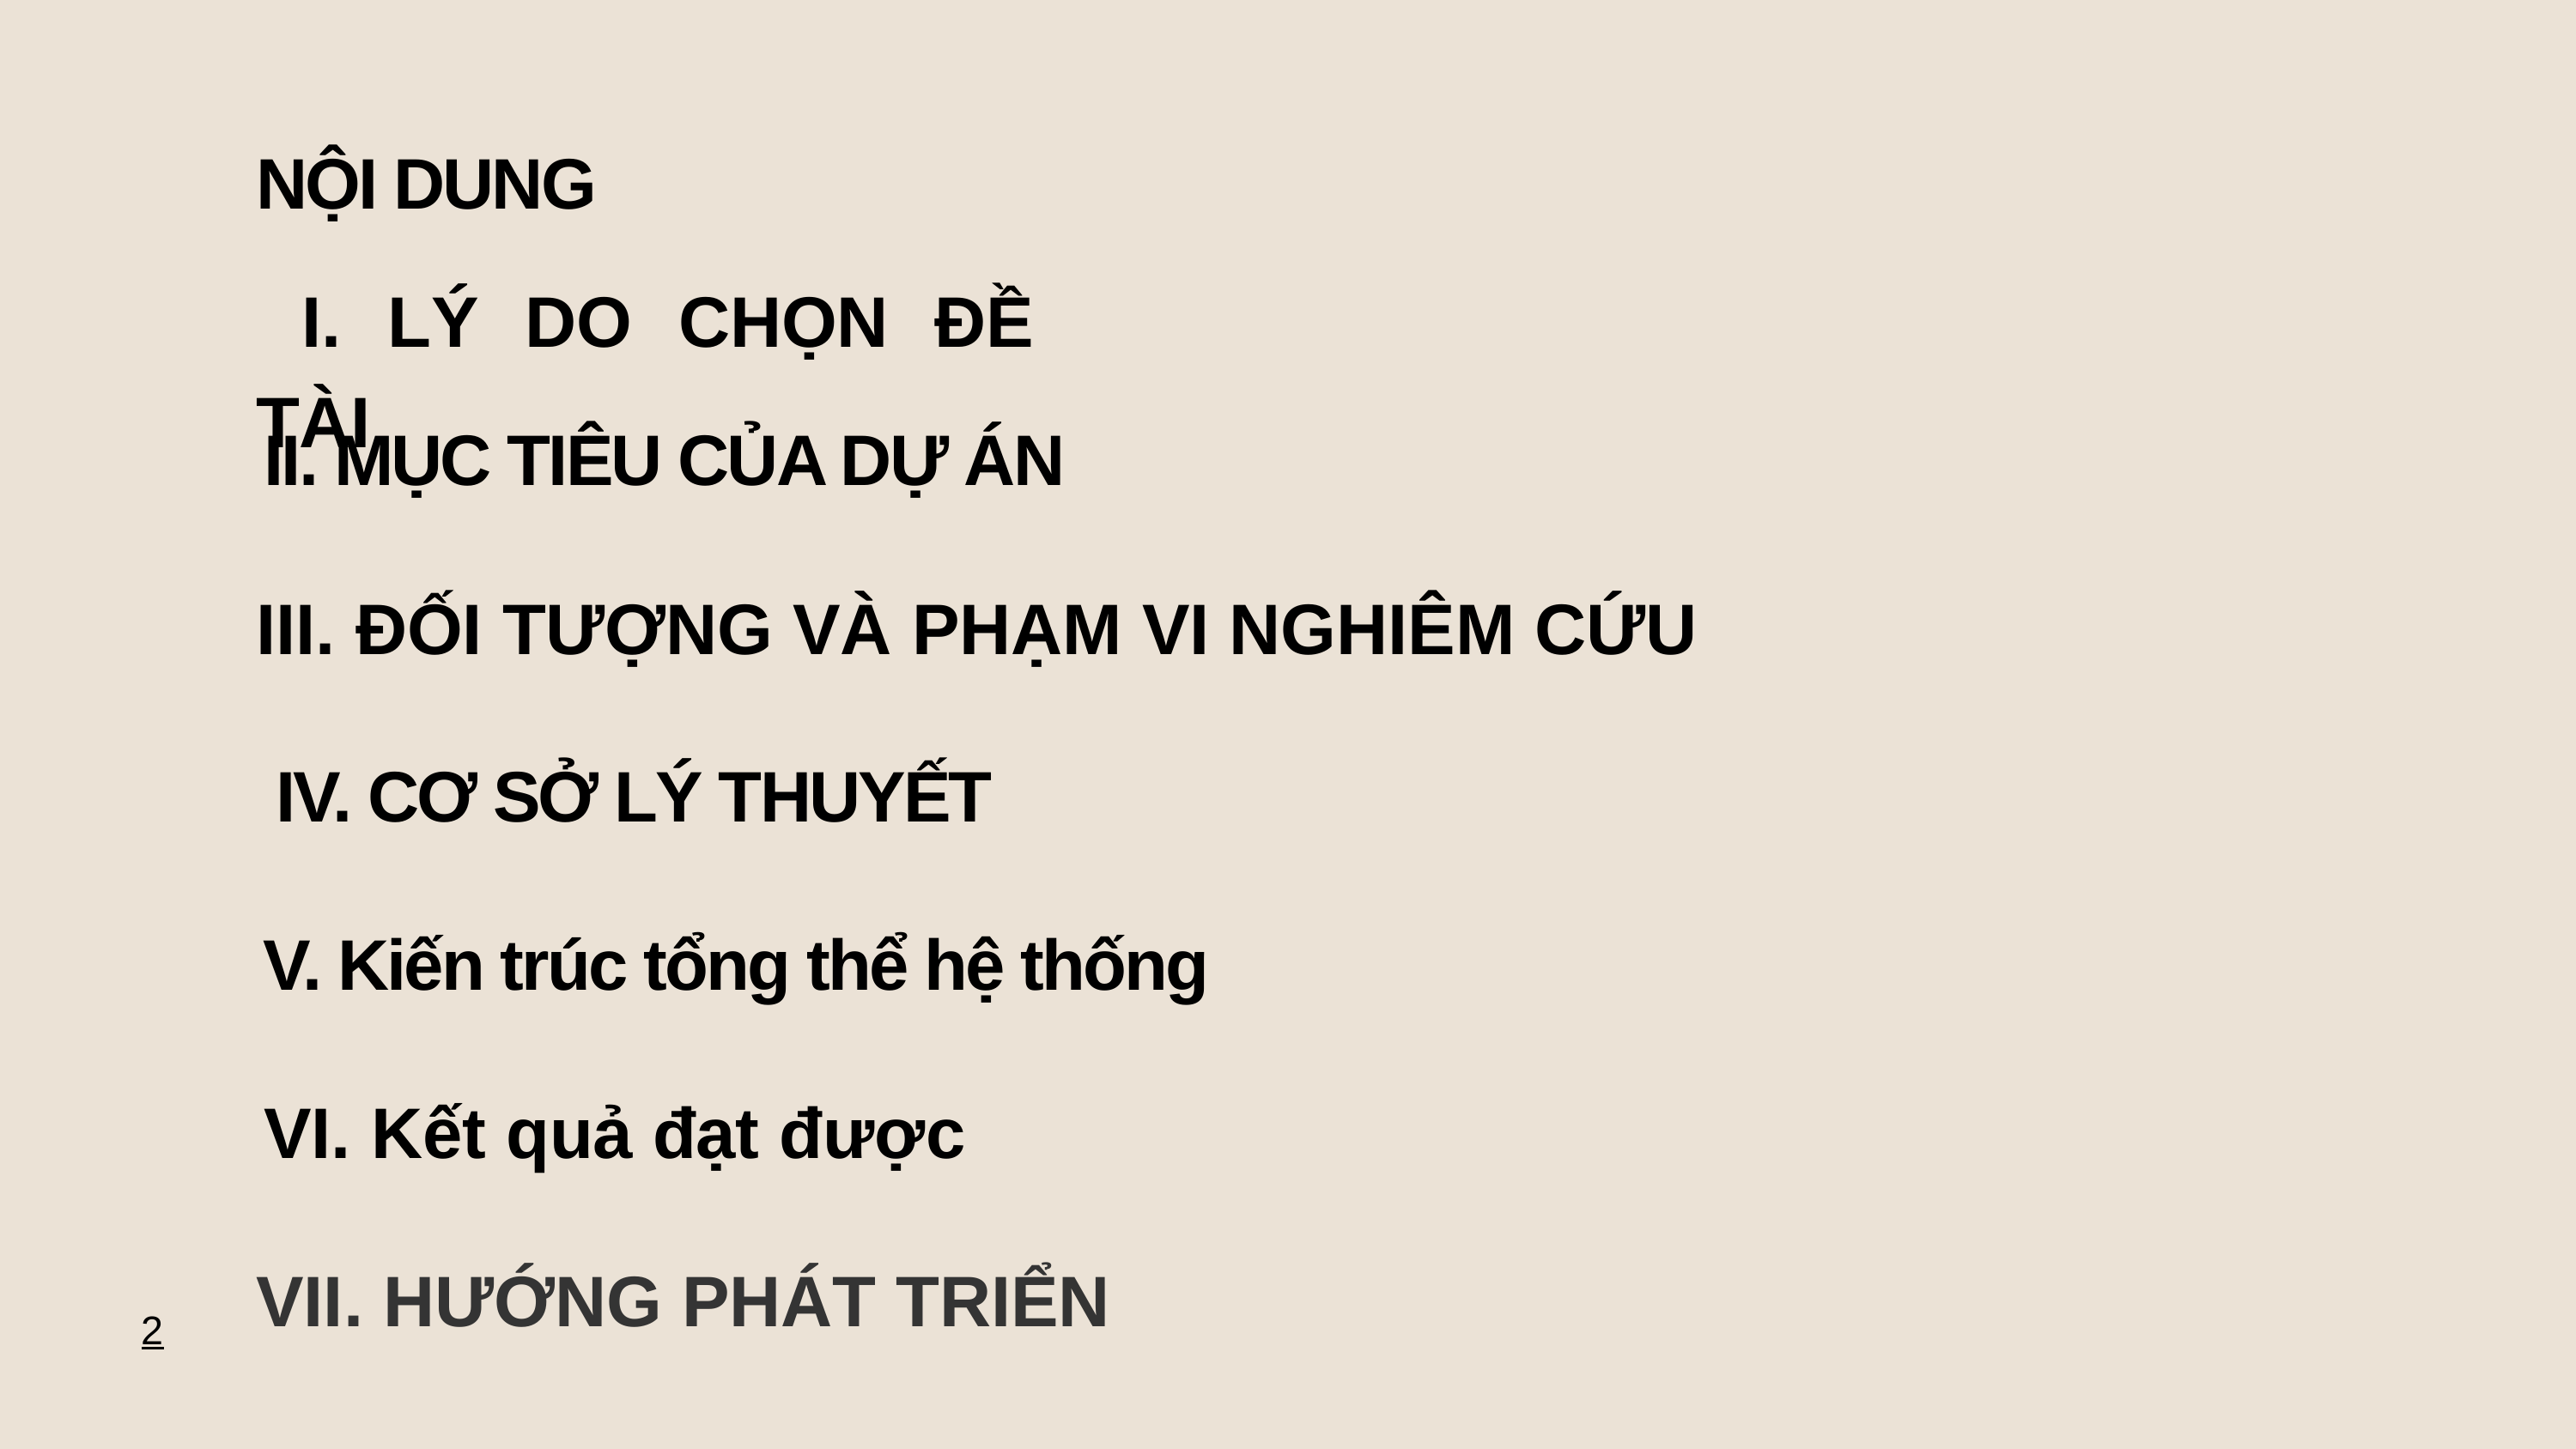

NỘI DUNG
 I. LÝ DO CHỌN ĐỀ TÀI
II. MỤC TIÊU CỦA DỰ ÁN
III. ĐỐI TƯỢNG VÀ PHẠM VI NGHIÊM CỨU
 IV. CƠ SỞ LÝ THUYẾT
V. Kiến trúc tổng thể hệ thống
VI. Kết quả đạt được
VII. HƯỚNG PHÁT TRIỂN

2